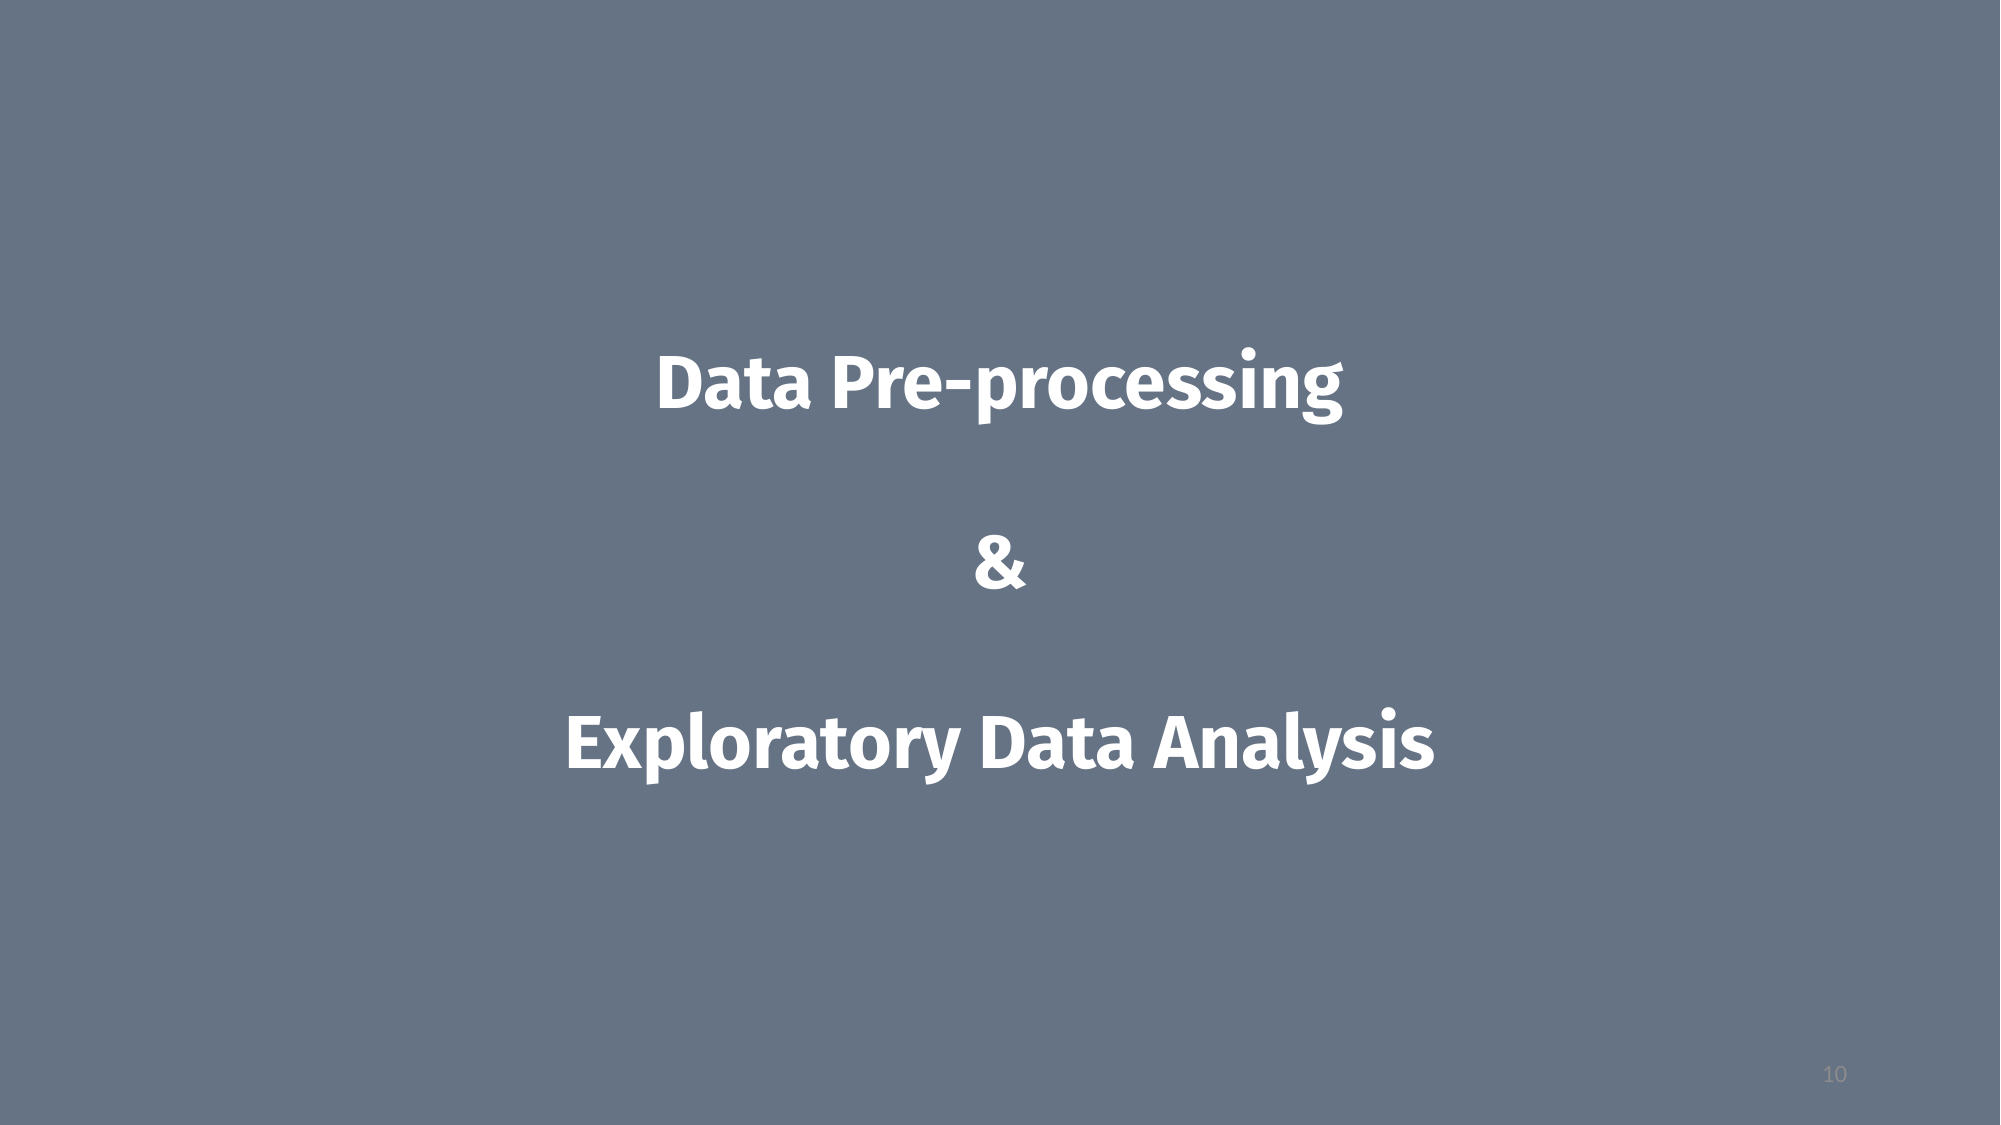

Data Pre-processing
&
Exploratory Data Analysis
10